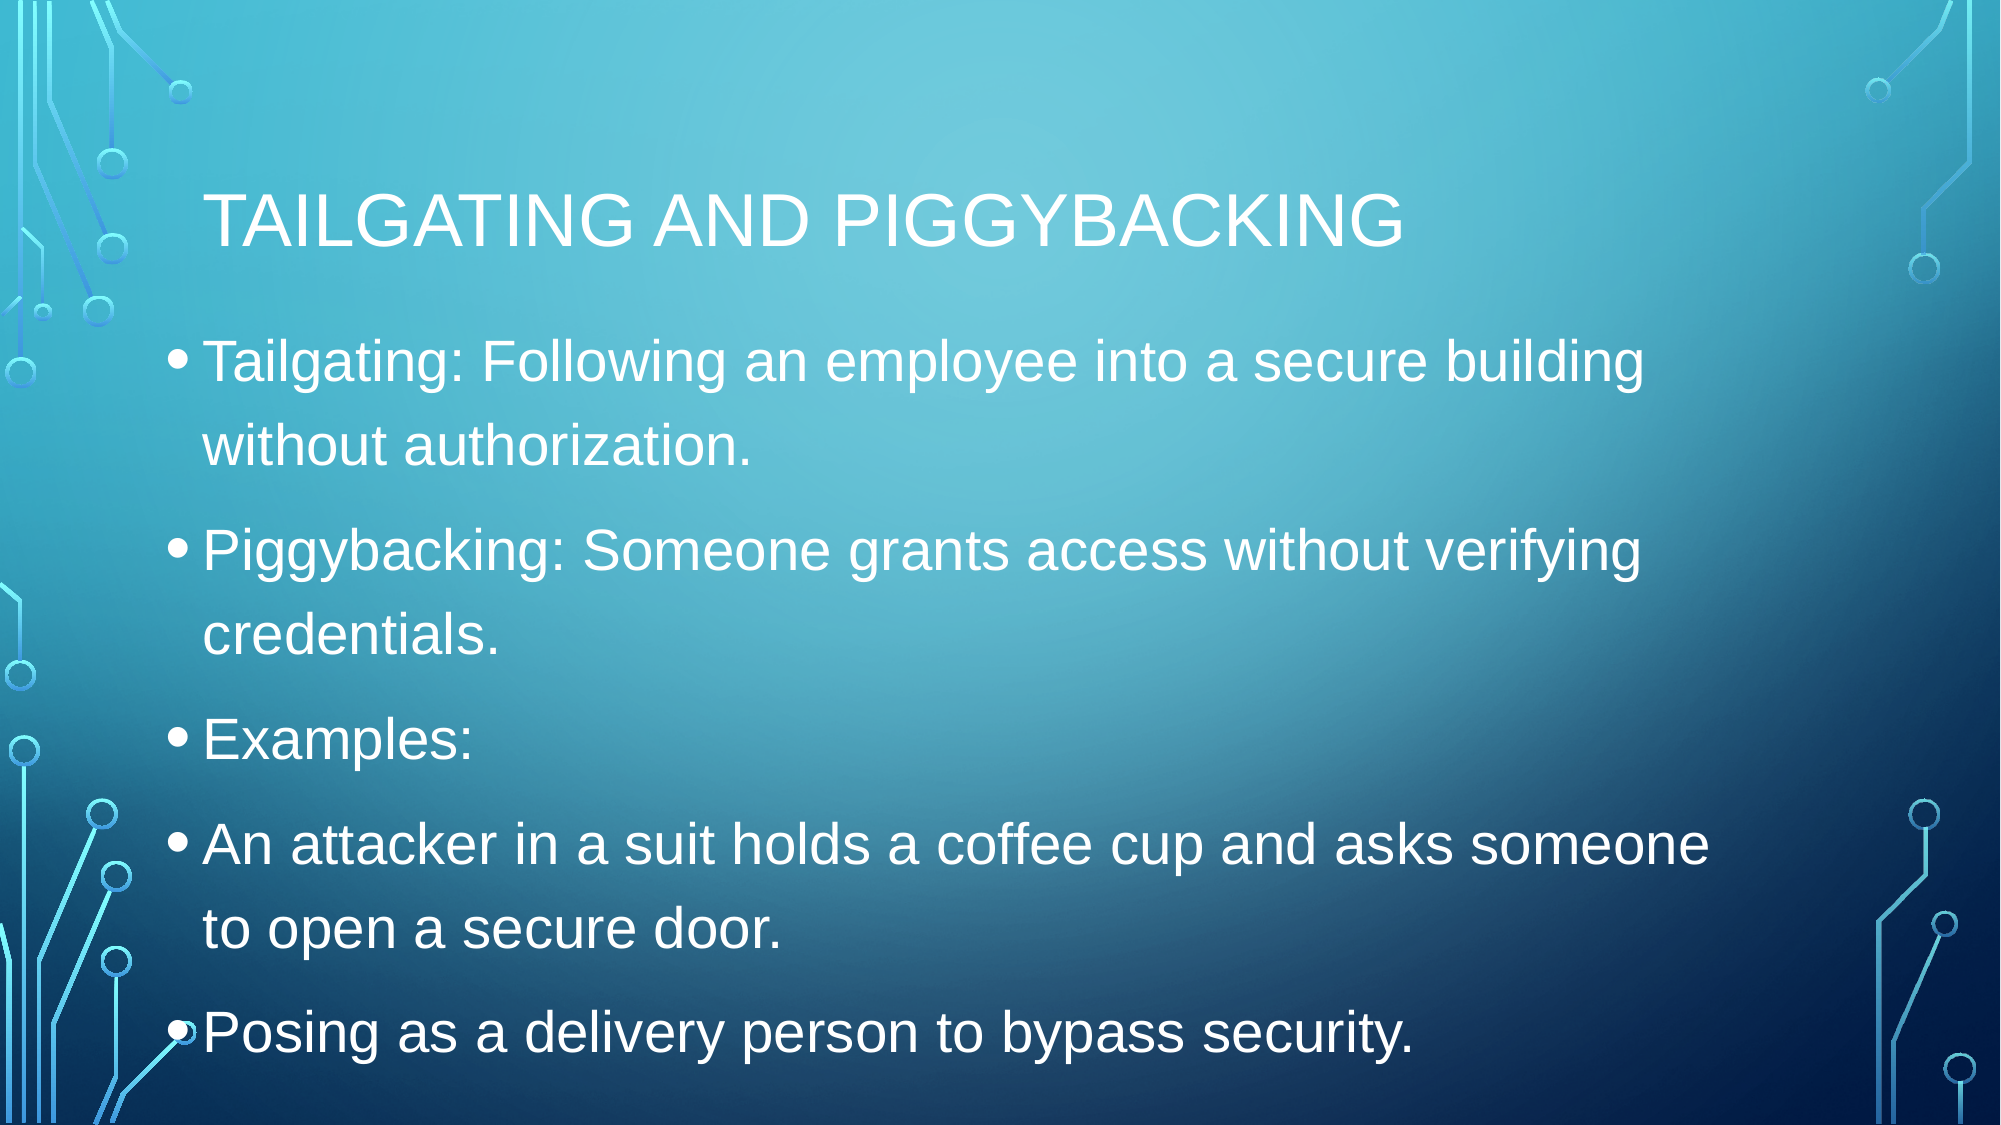

# Tailgating and piggybacking
Tailgating: Following an employee into a secure building without authorization.
Piggybacking: Someone grants access without verifying credentials.
Examples:
An attacker in a suit holds a coffee cup and asks someone to open a secure door.
Posing as a delivery person to bypass security.